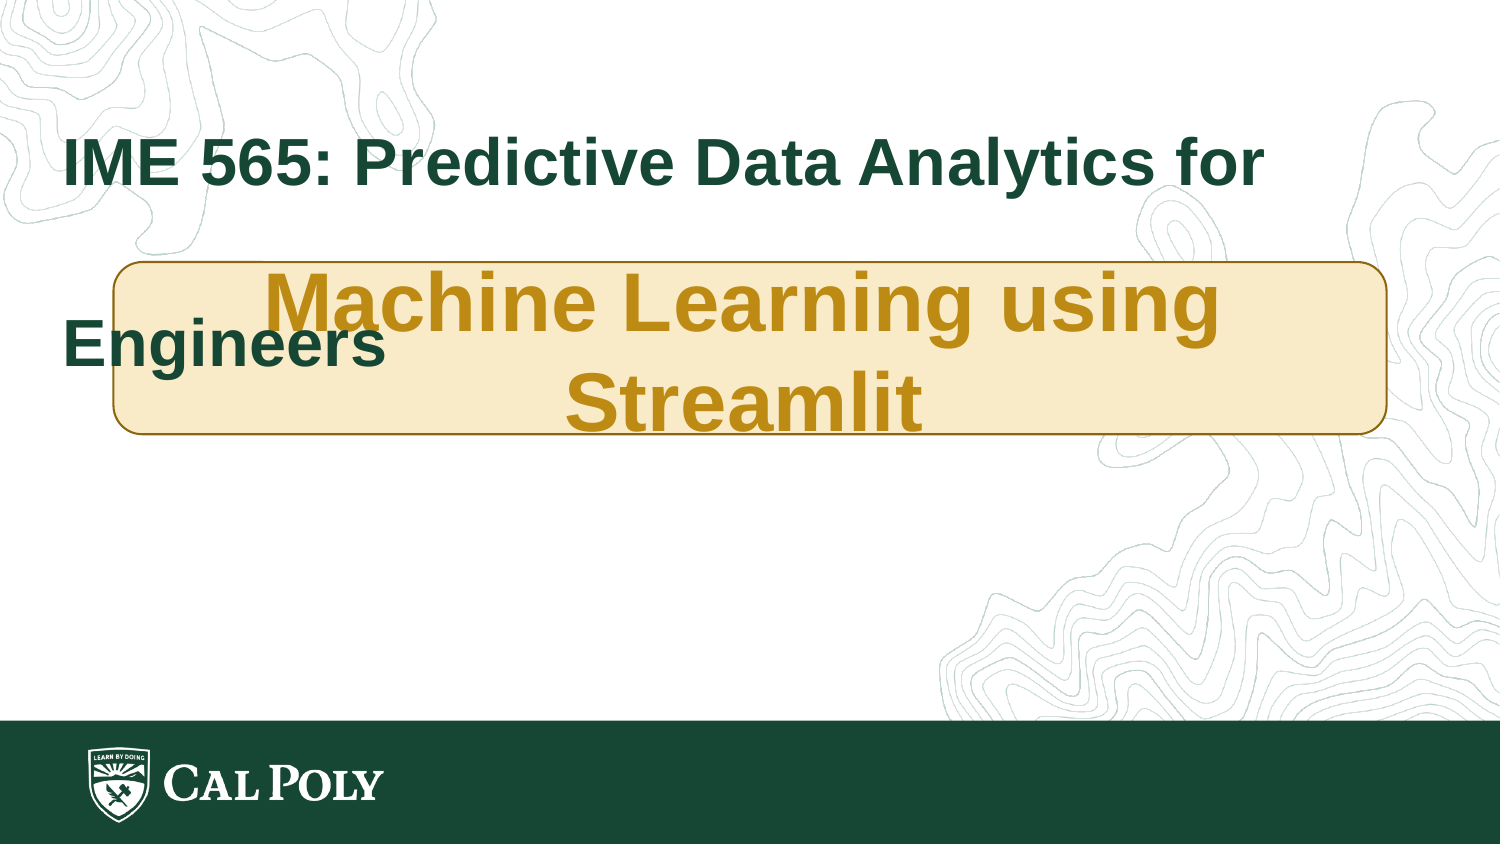

IME 565: Predictive Data Analytics for Engineers

Machine Learning using Streamlit